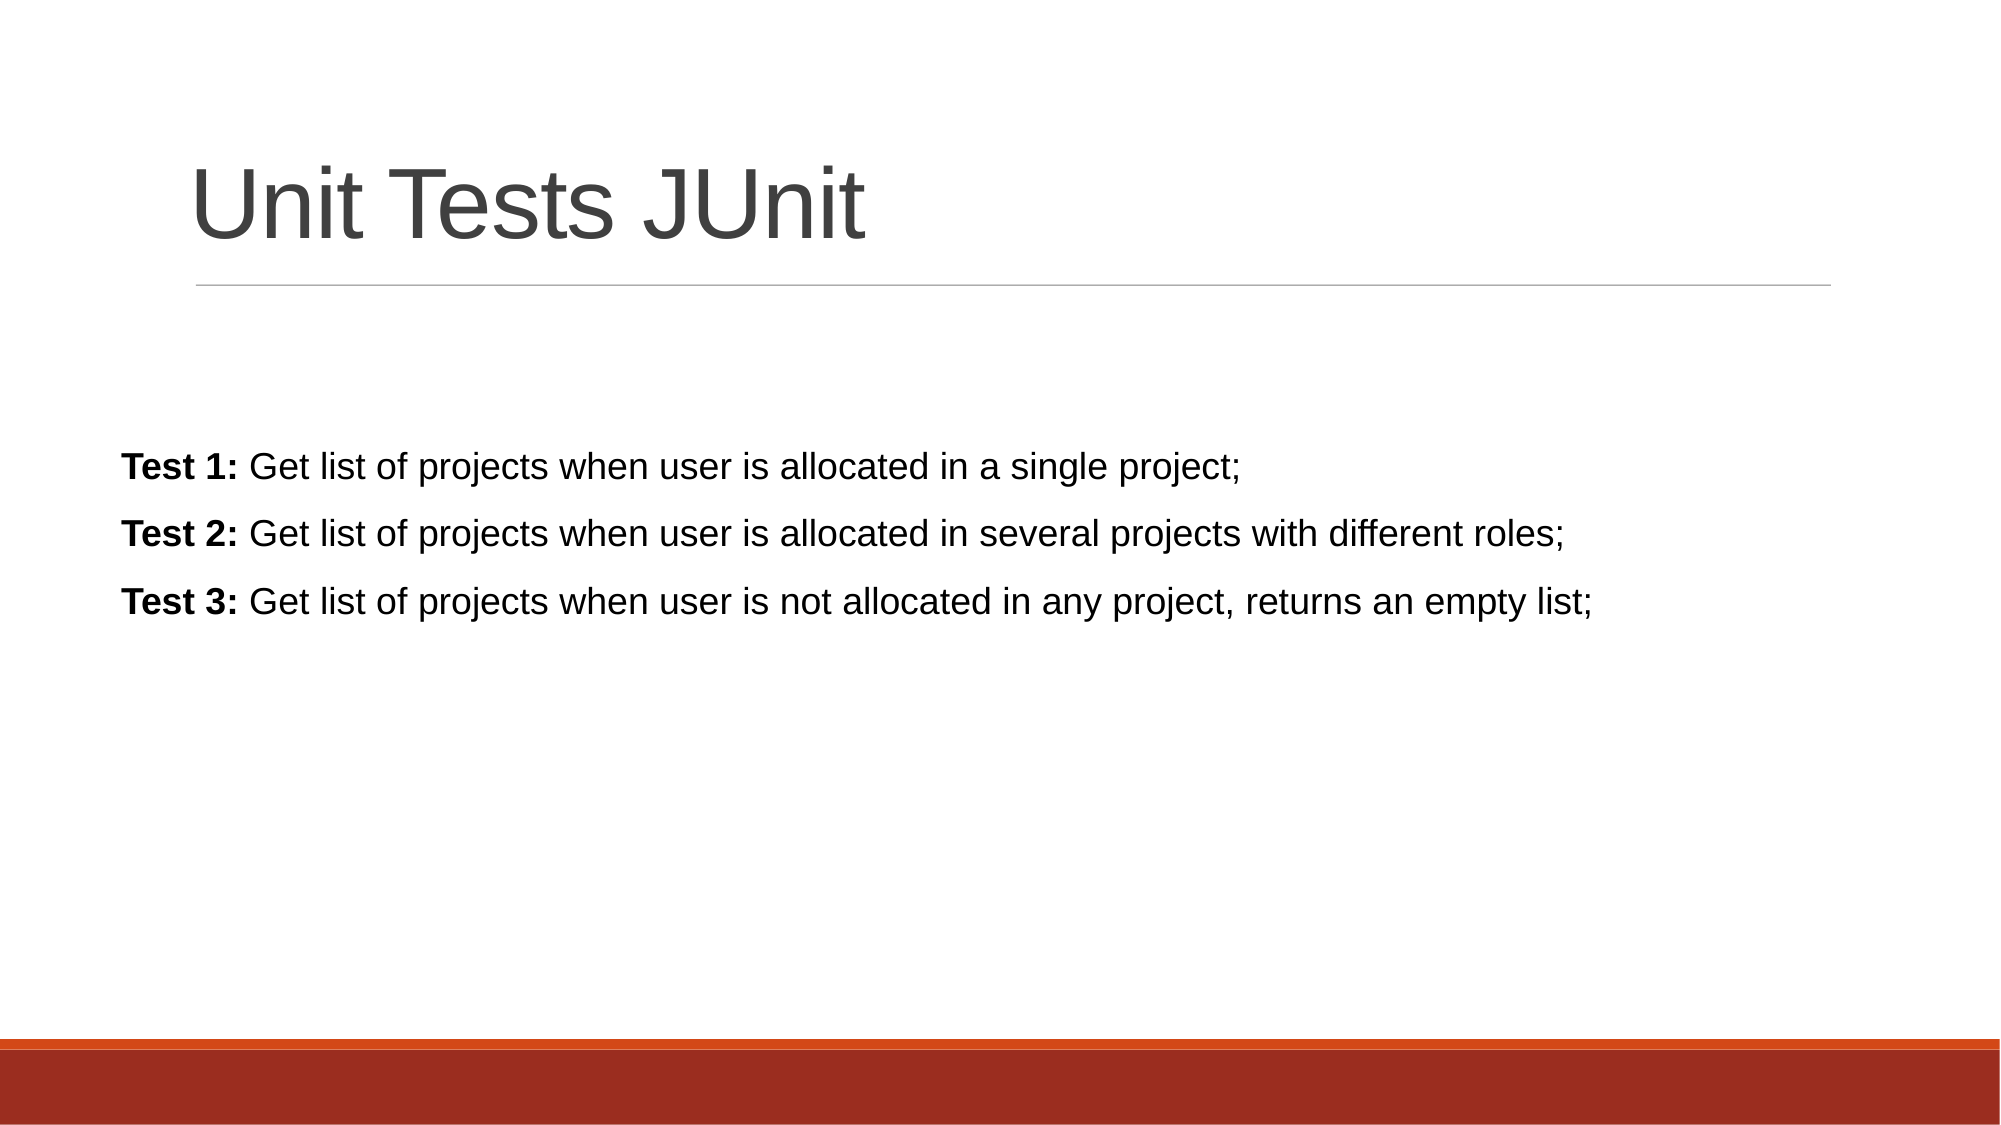

Unit Tests JUnit
Test 1: Get list of projects when user is allocated in a single project;
Test 2: Get list of projects when user is allocated in several projects with different roles;
Test 3: Get list of projects when user is not allocated in any project, returns an empty list;